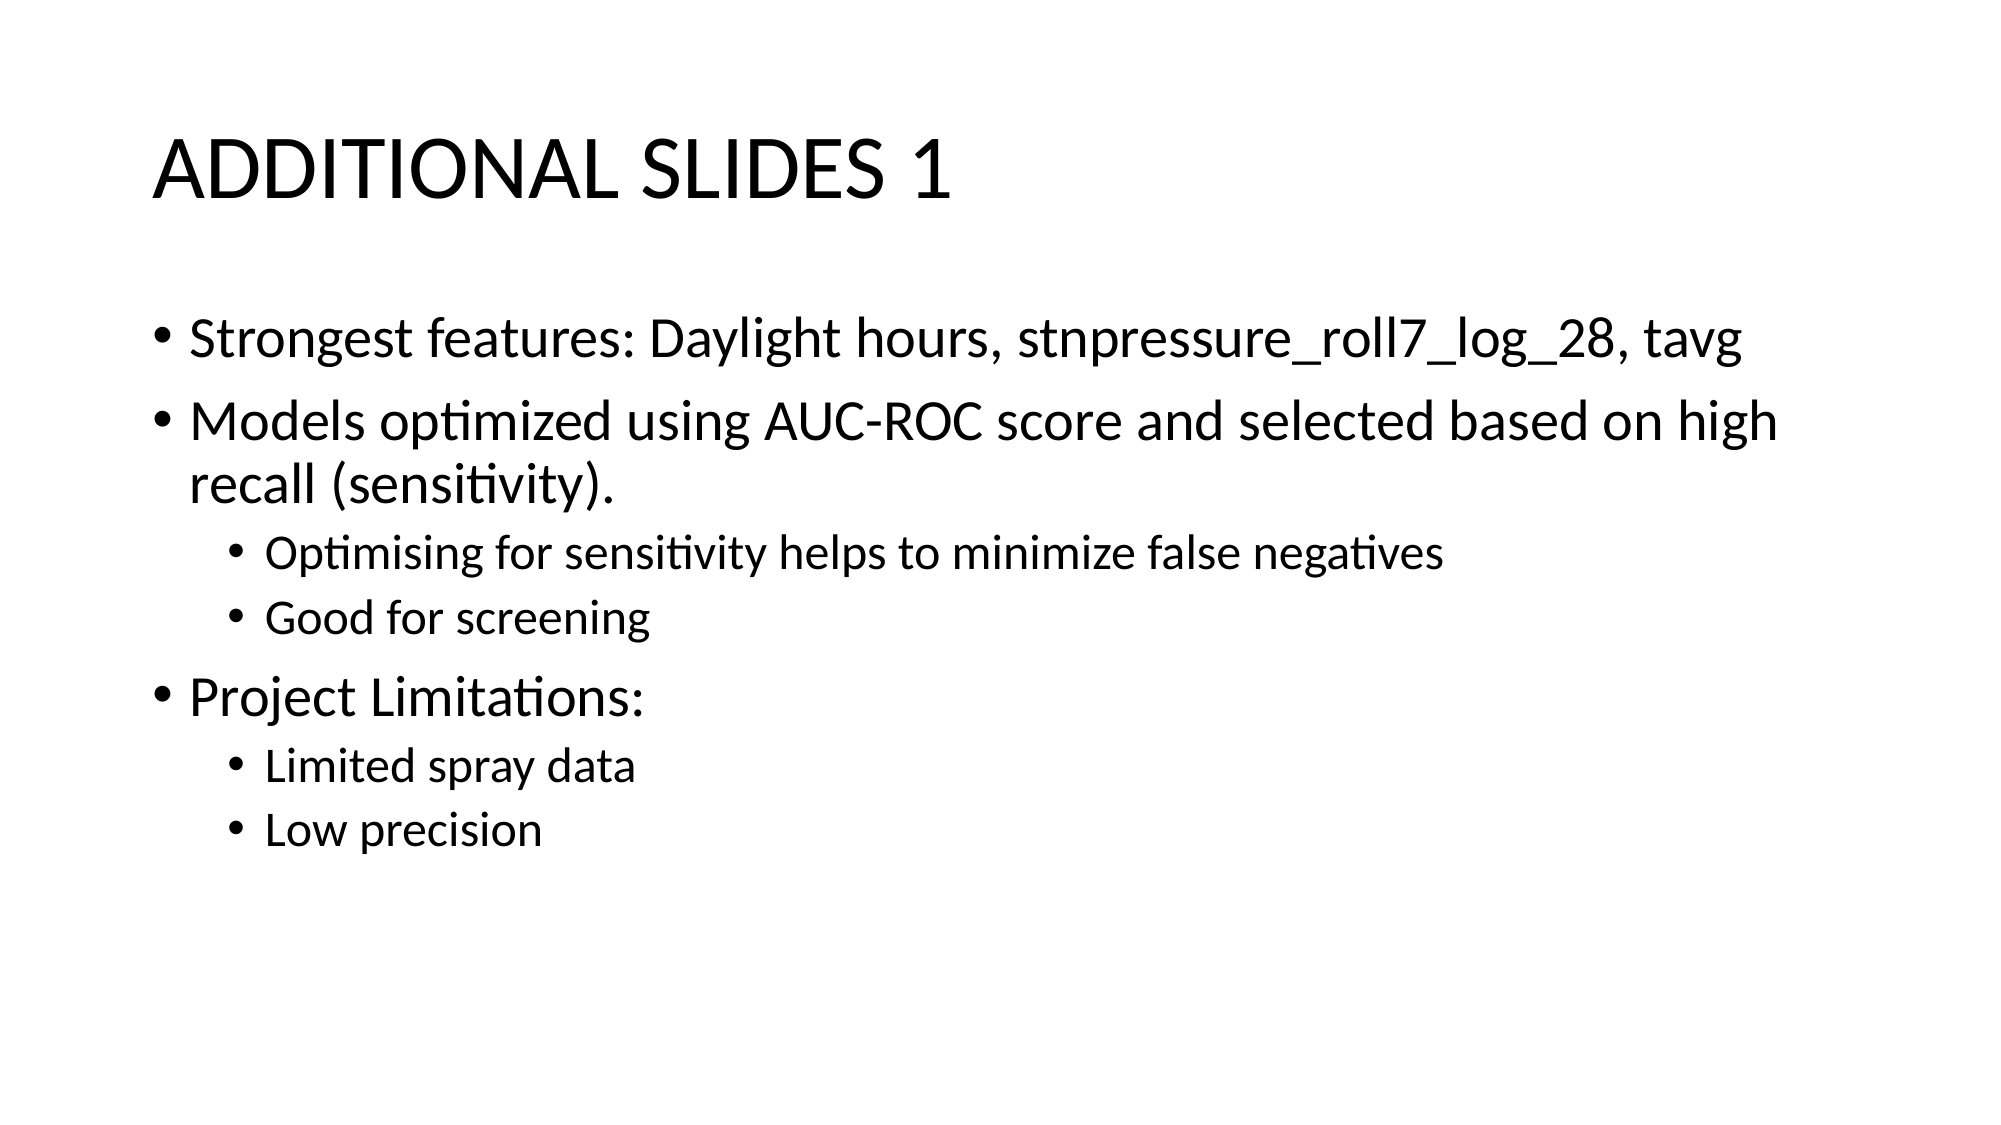

# ADDITIONAL SLIDES 1
Strongest features: Daylight hours, stnpressure_roll7_log_28, tavg
Models optimized using AUC-ROC score and selected based on high recall (sensitivity).
Optimising for sensitivity helps to minimize false negatives
Good for screening
Project Limitations:
Limited spray data
Low precision